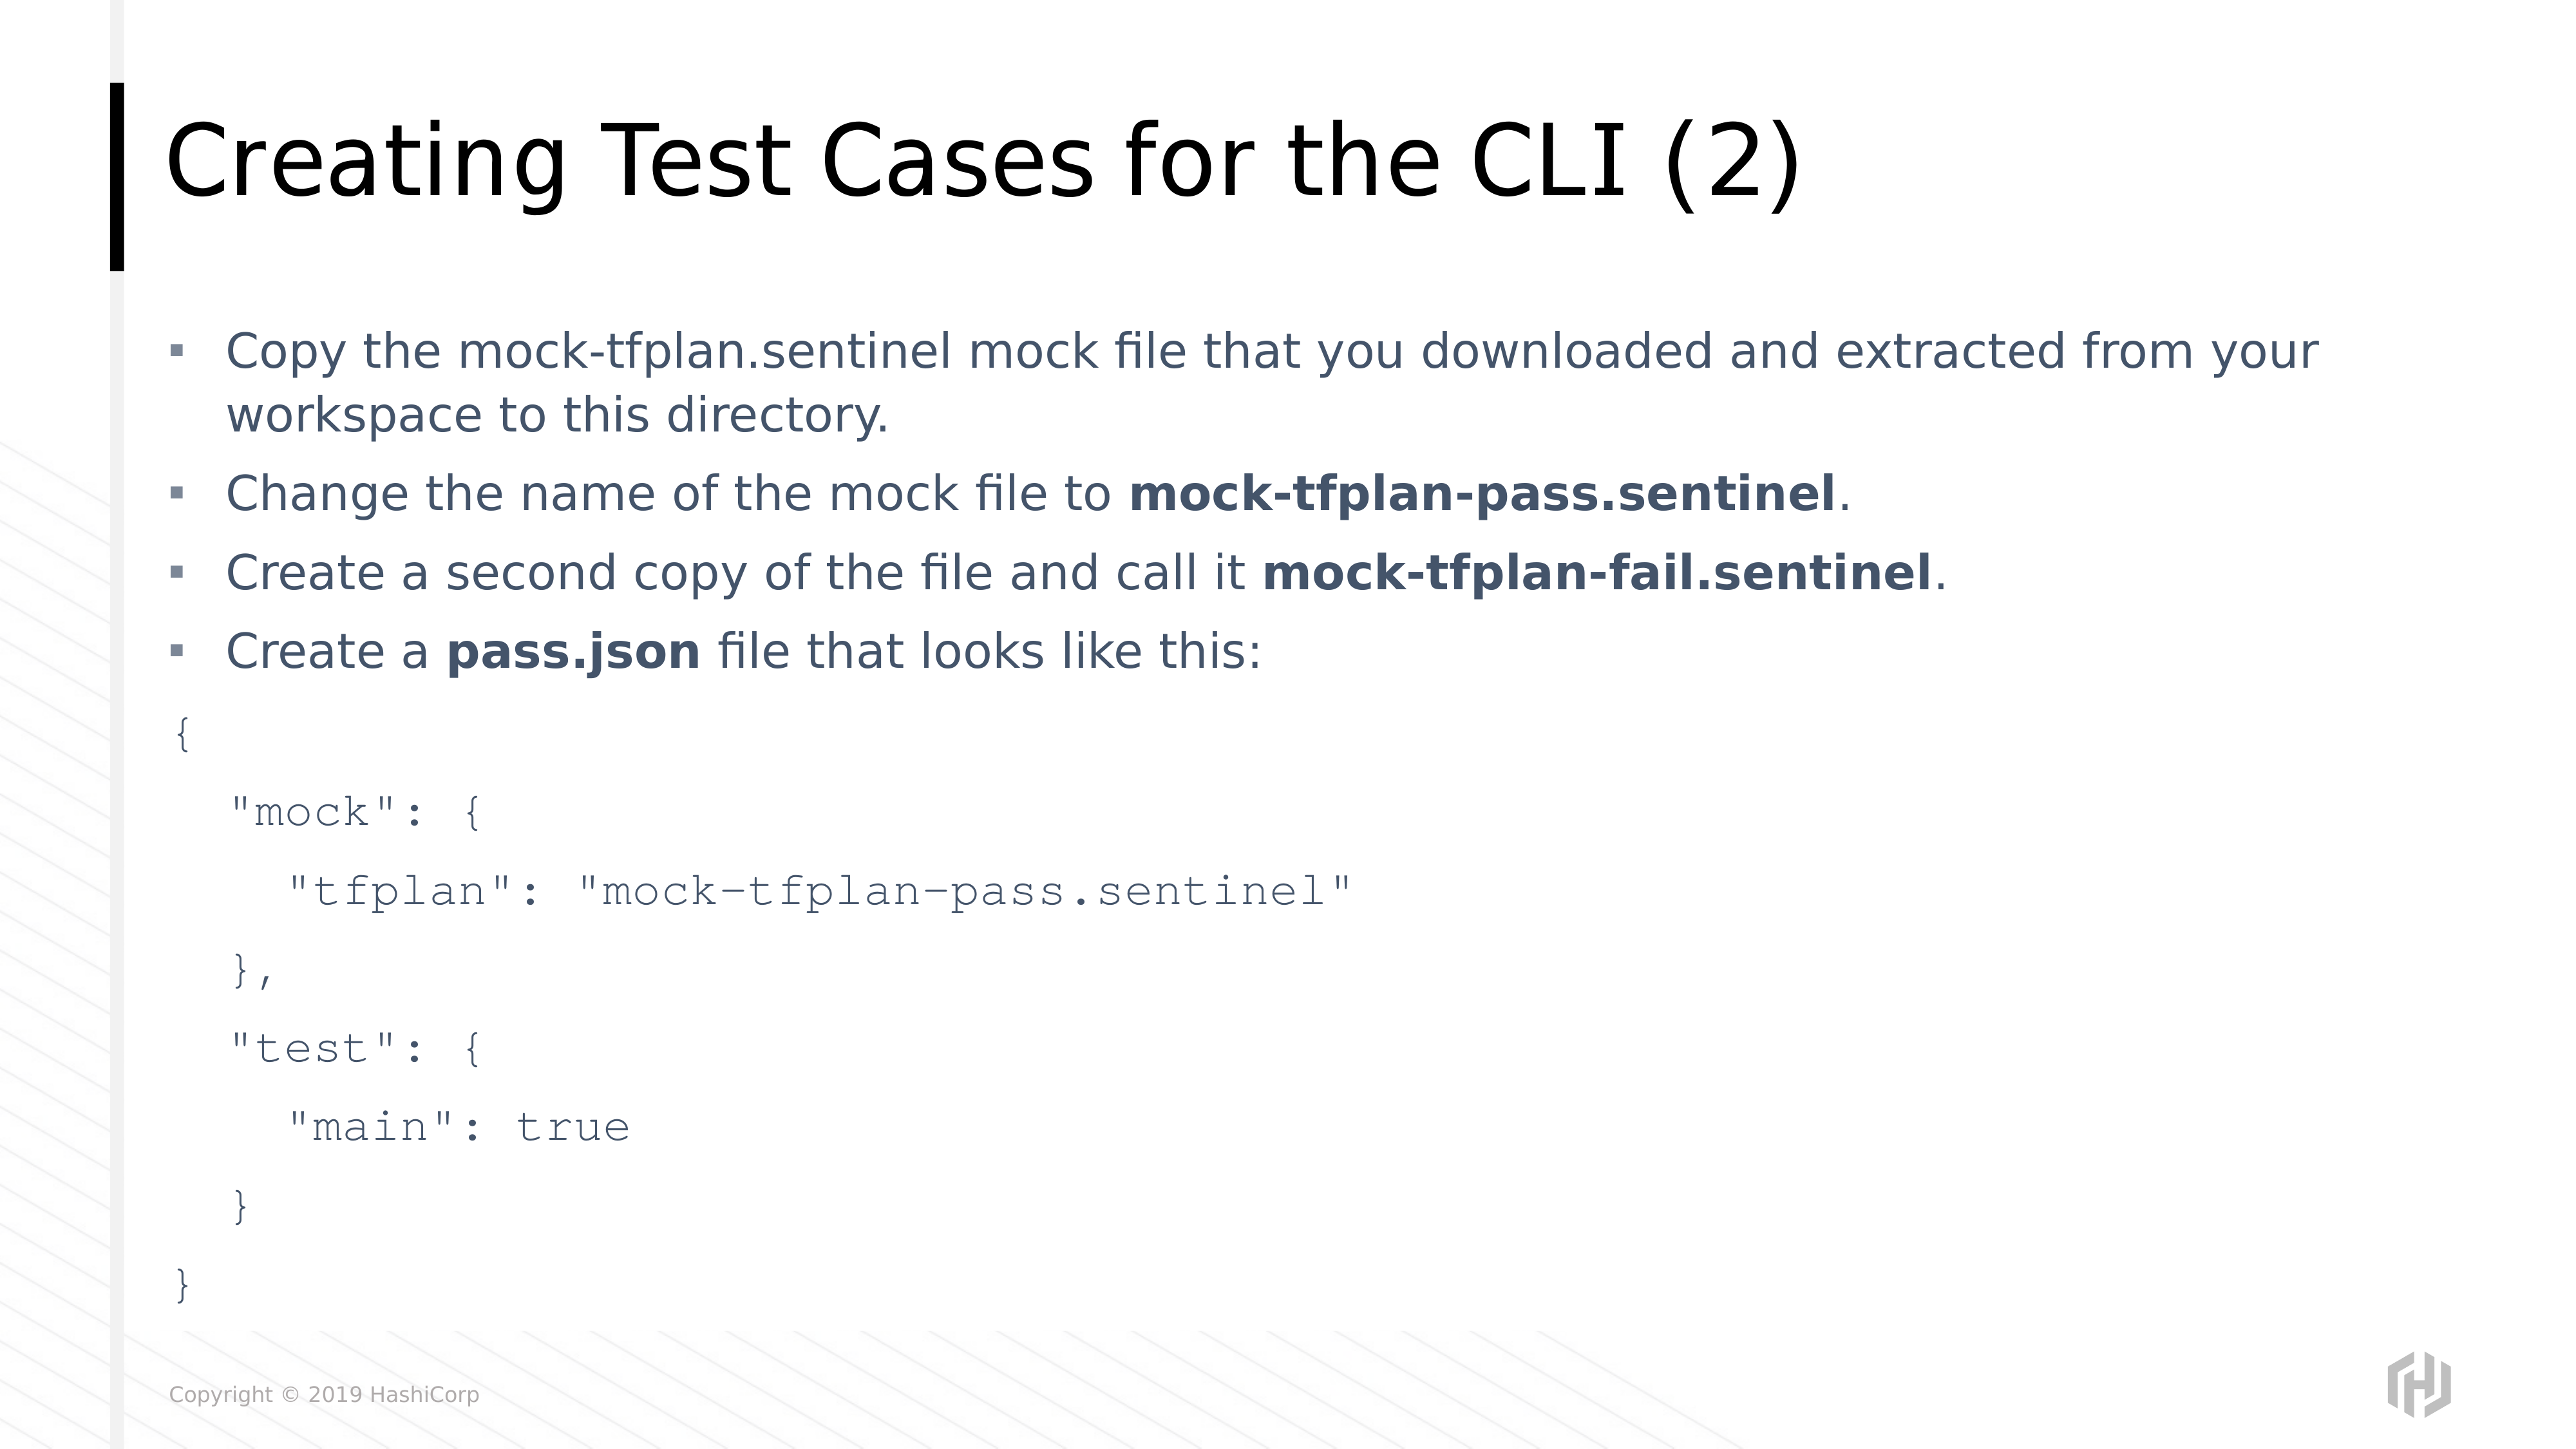

# Creating Test Cases for the CLI (2)
Copy the mock-tfplan.sentinel mock file that you downloaded and extracted from your workspace to this directory.
Change the name of the mock file to mock-tfplan-pass.sentinel.
Create a second copy of the file and call it mock-tfplan-fail.sentinel.
Create a pass.json file that looks like this:
{
  "mock": {
    "tfplan": "mock-tfplan-pass.sentinel"
  },
  "test": {
    "main": true
  }
}